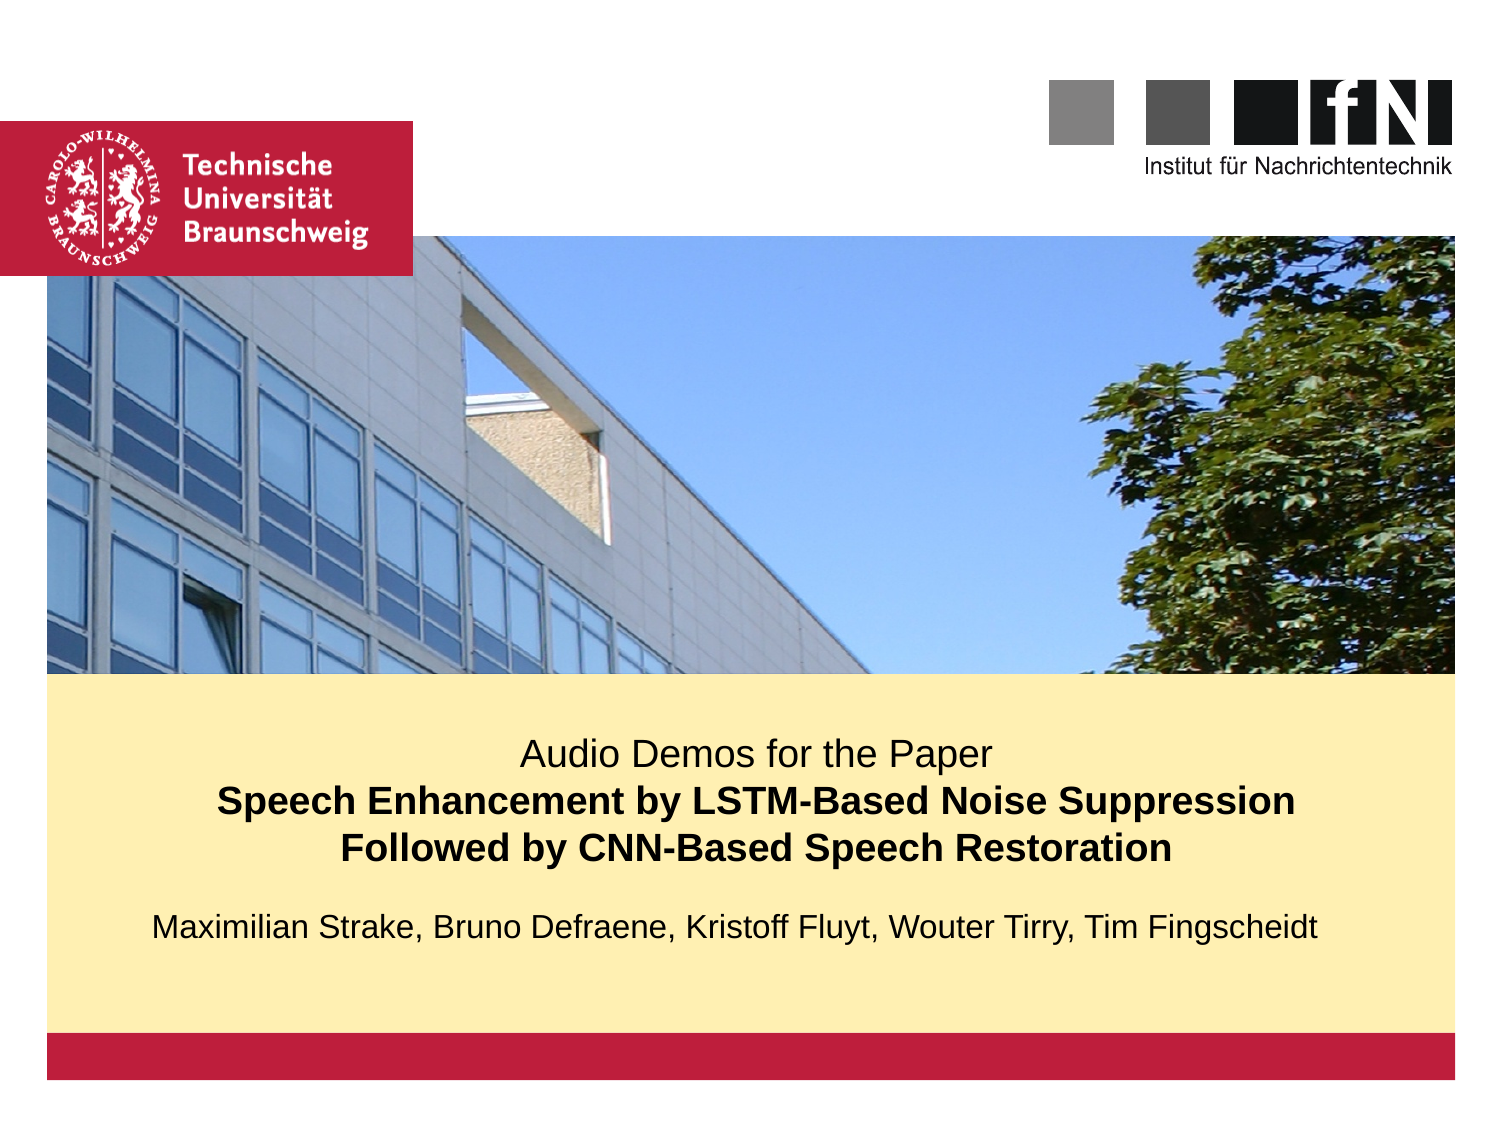

# Audio Demos for the Paper Speech Enhancement by LSTM-Based Noise Suppression Followed by CNN-Based Speech Restoration
Maximilian Strake, Bruno Defraene, Kristoff Fluyt, Wouter Tirry, Tim Fingscheidt